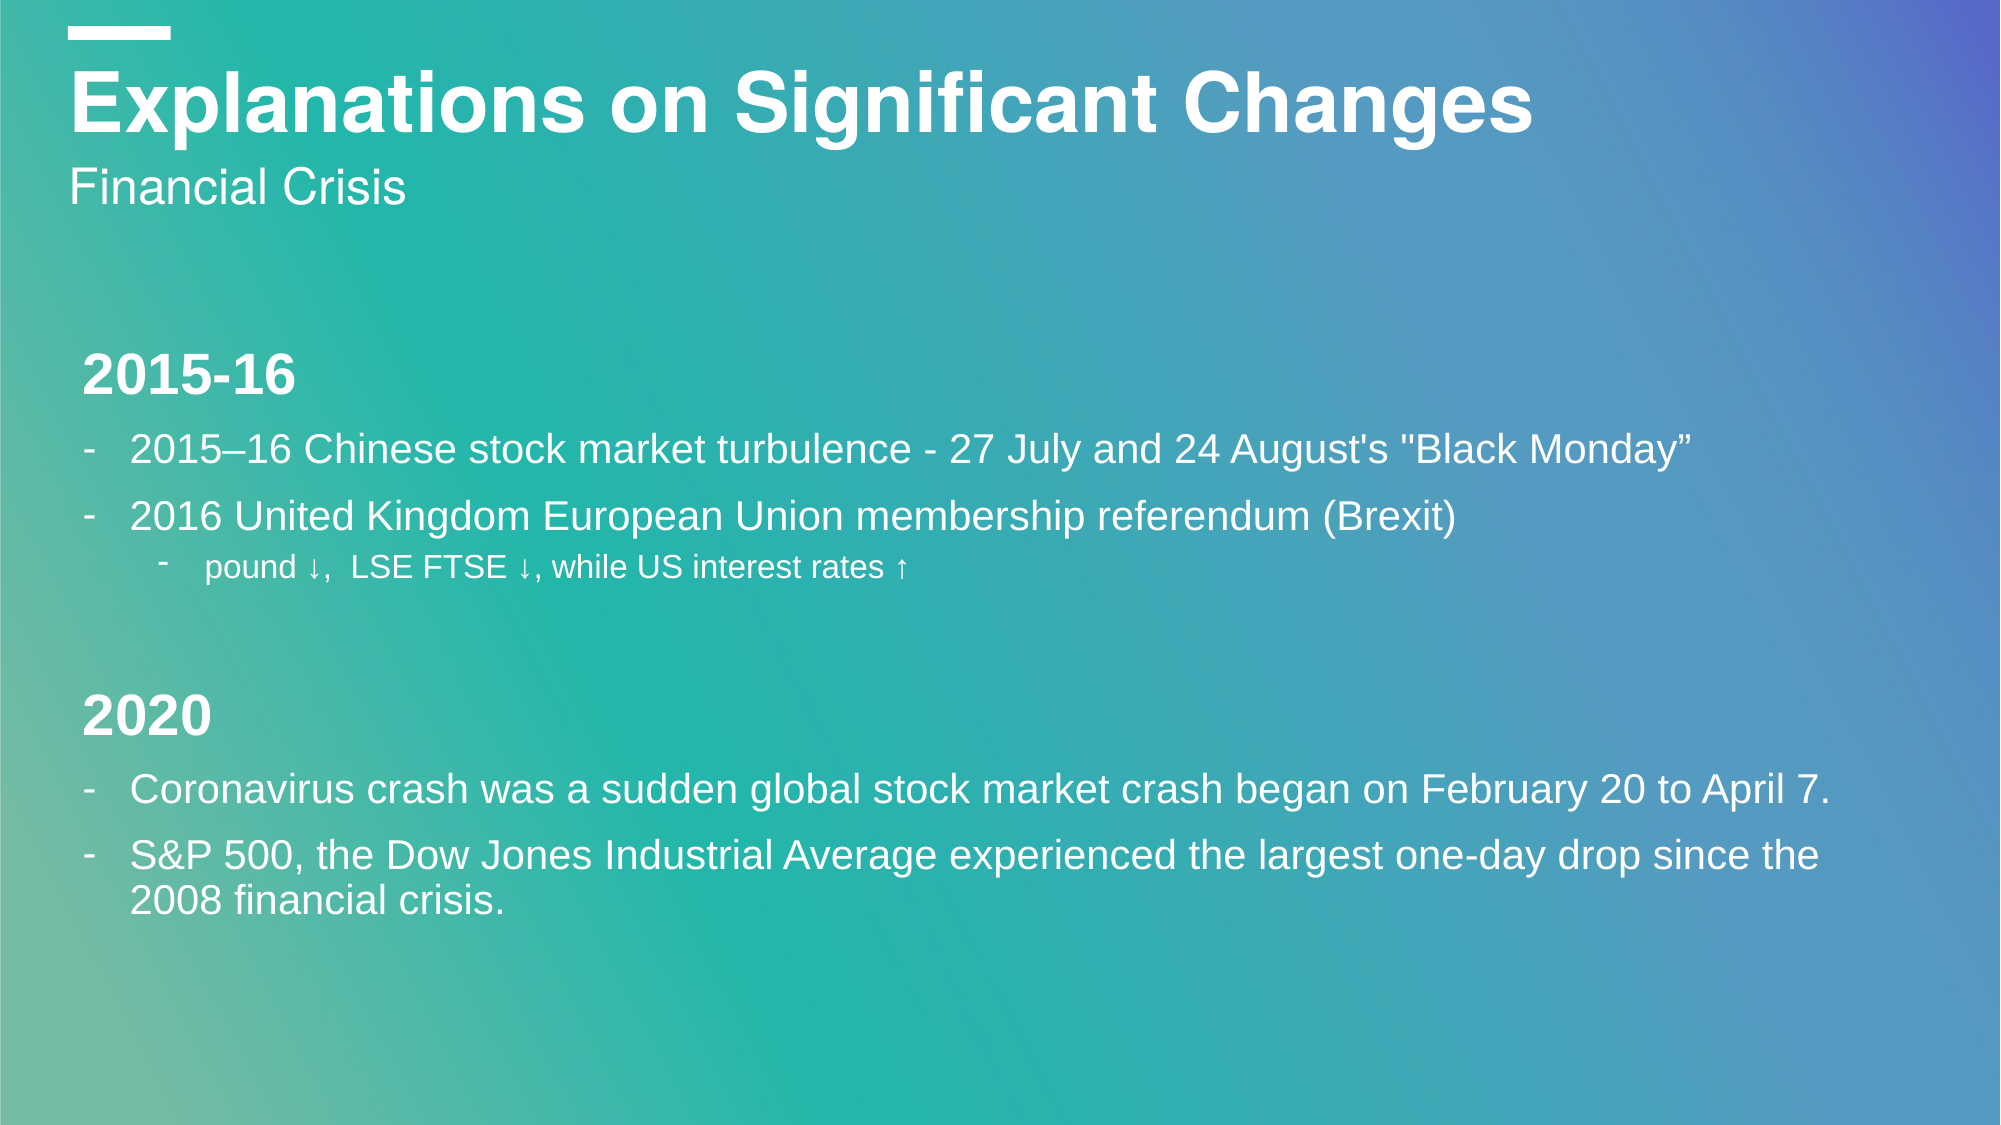

# Explanations on Significant Changes
Financial Crisis
2015-16
2015–16 Chinese stock market turbulence - 27 July and 24 August's "Black Monday”
2016 United Kingdom European Union membership referendum (Brexit)
pound ↓,  LSE FTSE ↓, while US interest rates ↑

2020
Coronavirus crash was a sudden global stock market crash began on February 20 to April 7.
S&P 500, the Dow Jones Industrial Average experienced the largest one-day drop since the 2008 financial crisis.